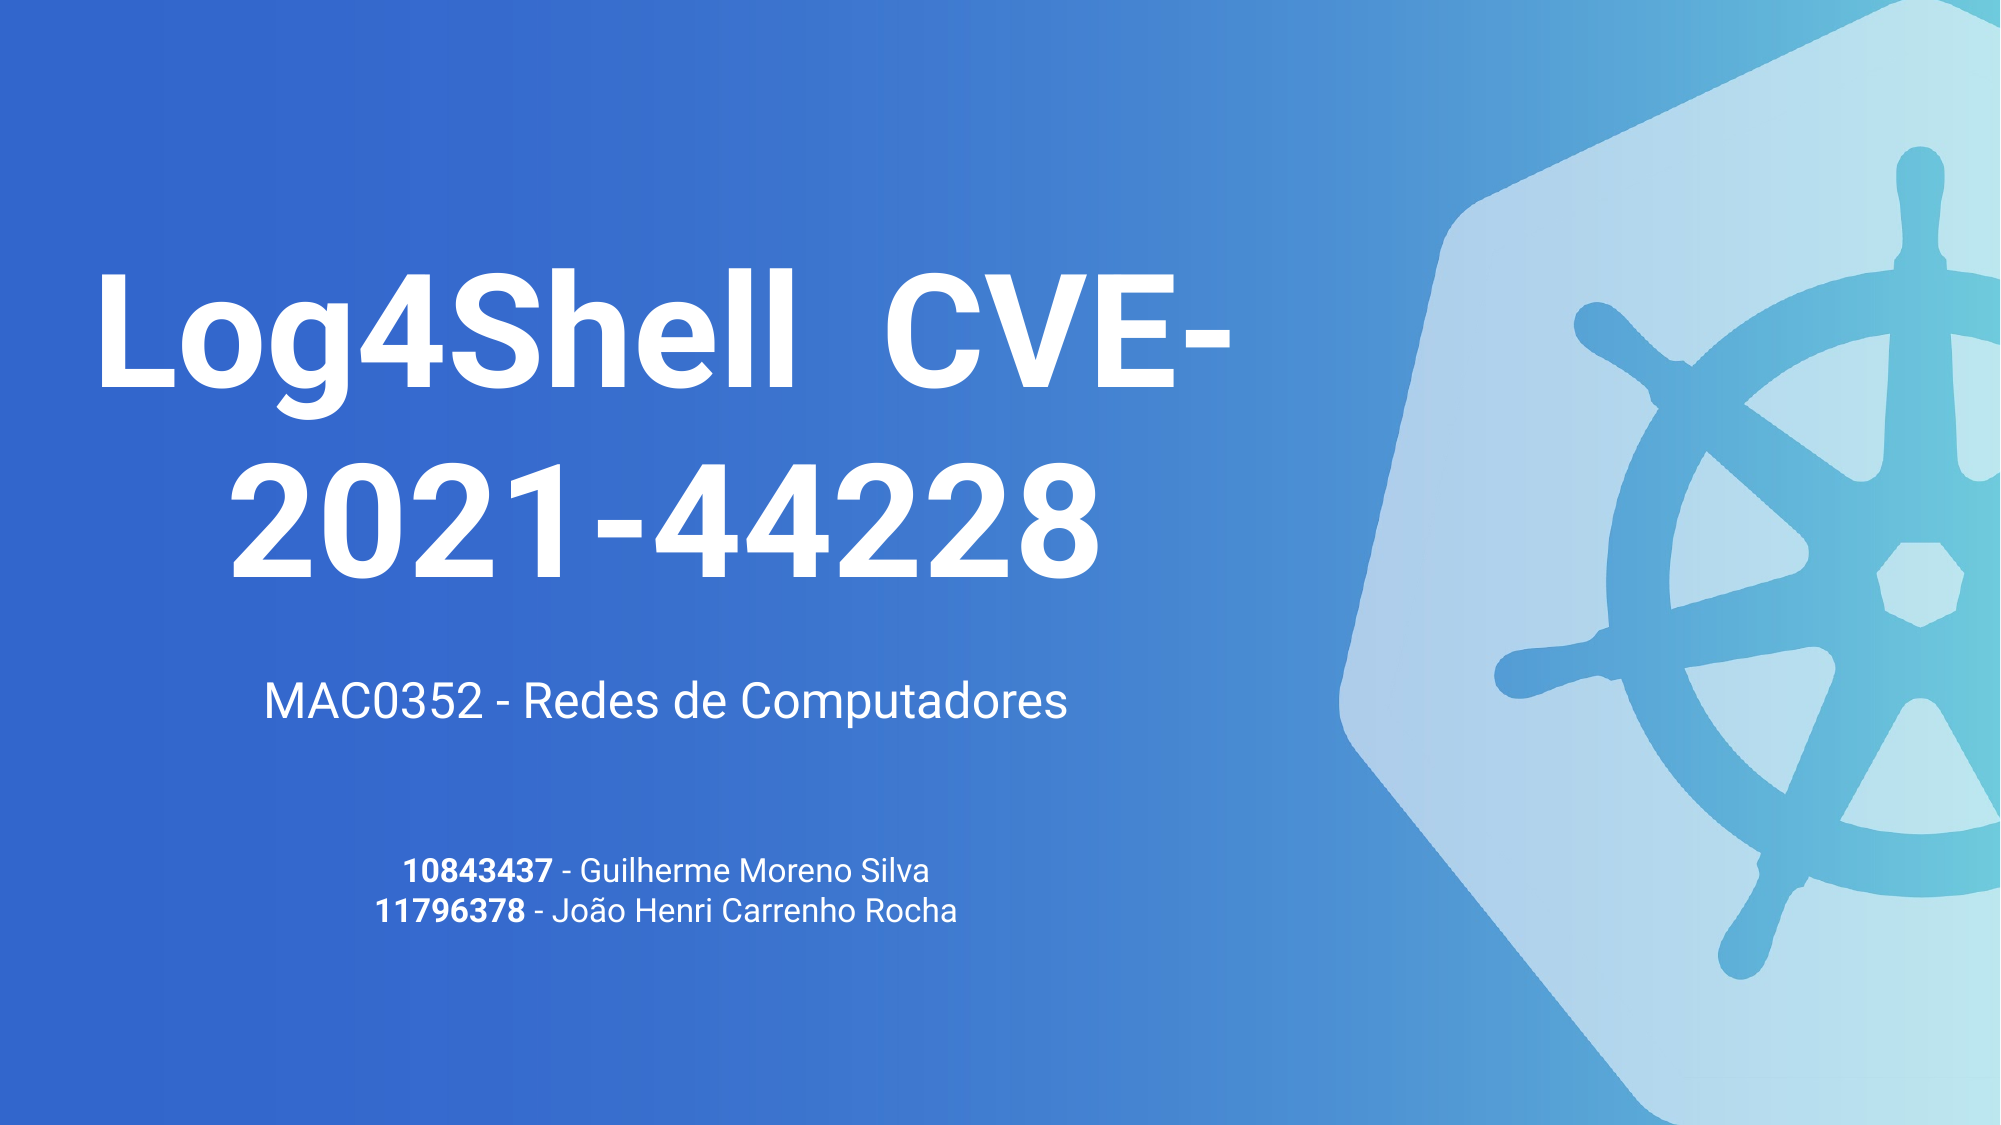

# Log4Shell  CVE-2021-44228

MAC0352 - Redes de Computadores

10843437 - Guilherme Moreno Silva
11796378 - João Henri Carrenho Rocha